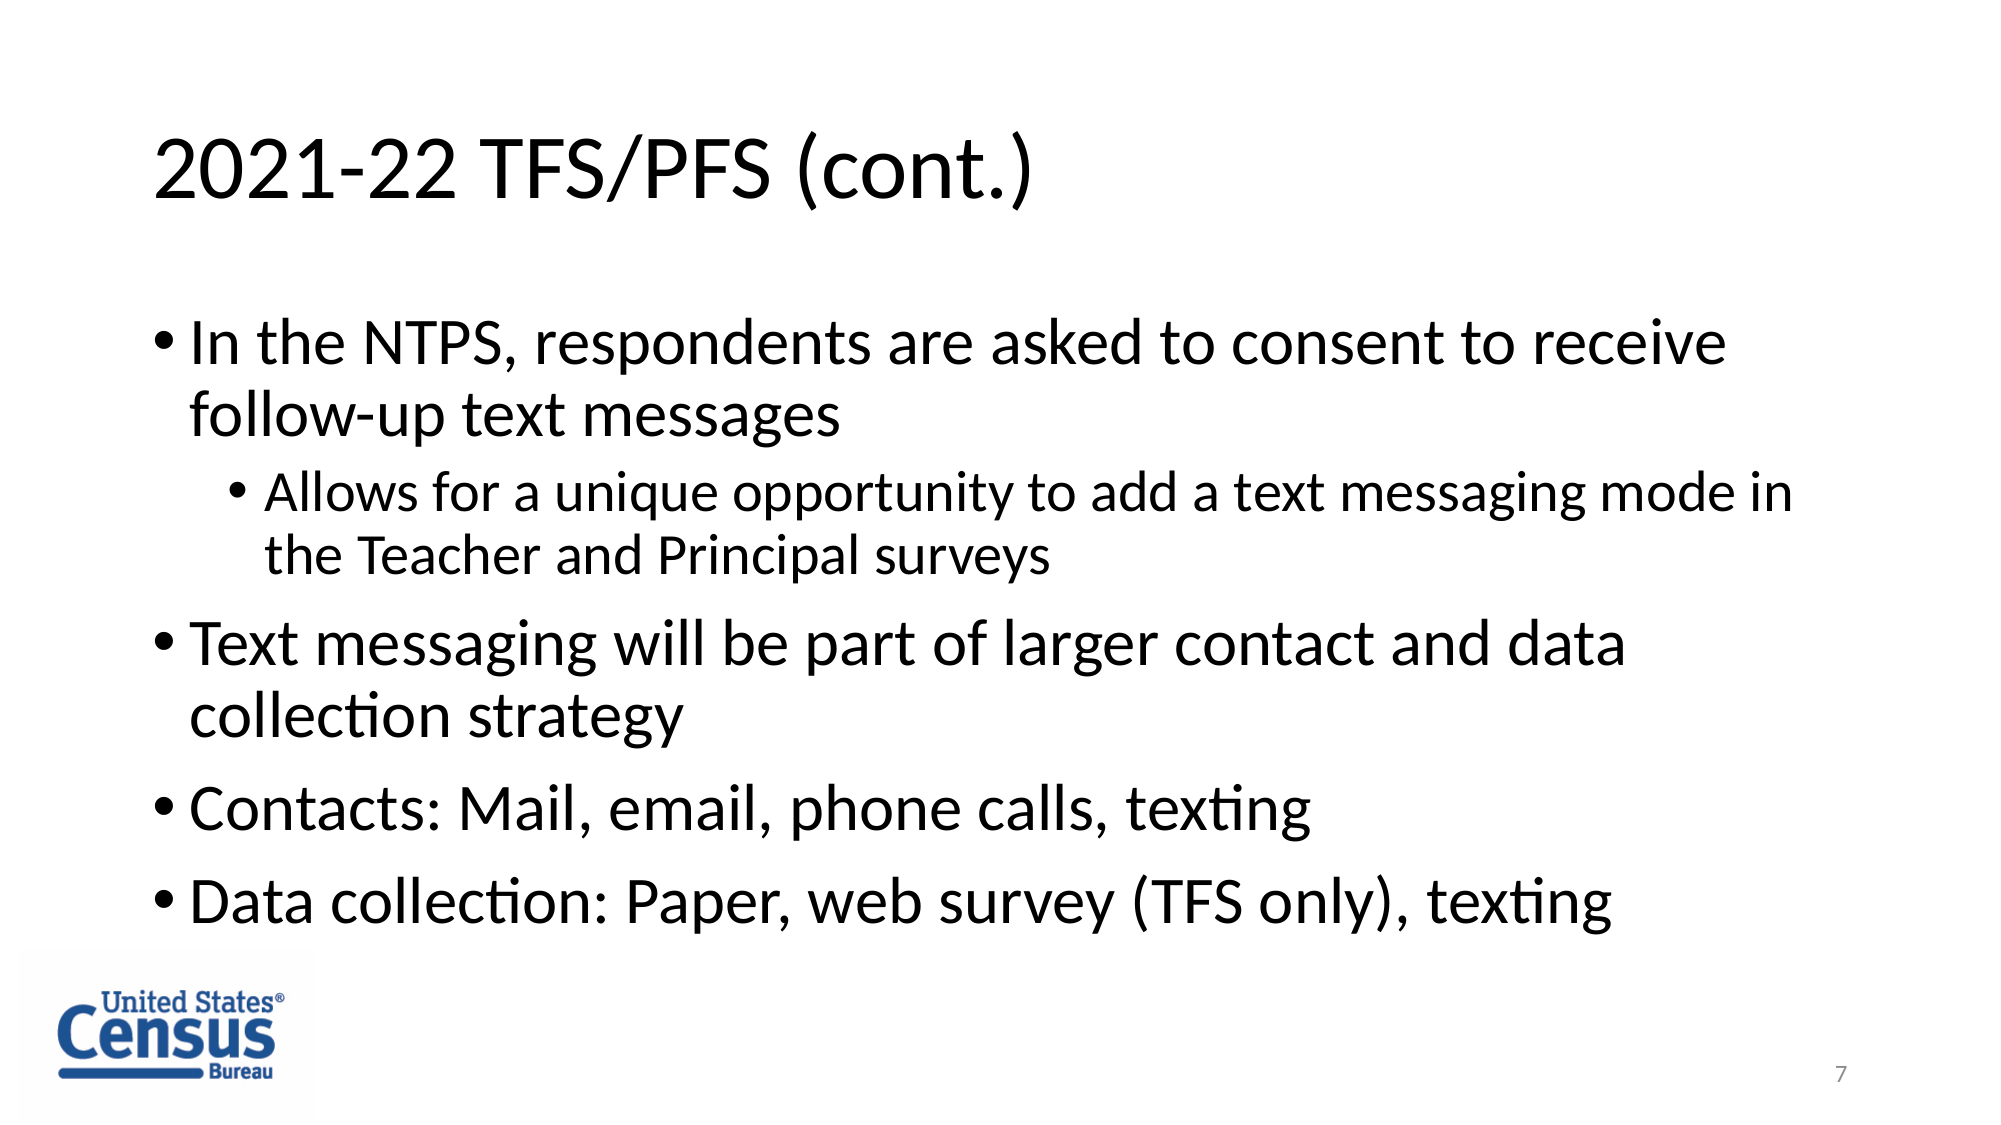

# 2021-22 TFS/PFS (cont.)
In the NTPS, respondents are asked to consent to receive follow-up text messages
Allows for a unique opportunity to add a text messaging mode in the Teacher and Principal surveys
Text messaging will be part of larger contact and data collection strategy
Contacts: Mail, email, phone calls, texting
Data collection: Paper, web survey (TFS only), texting
7